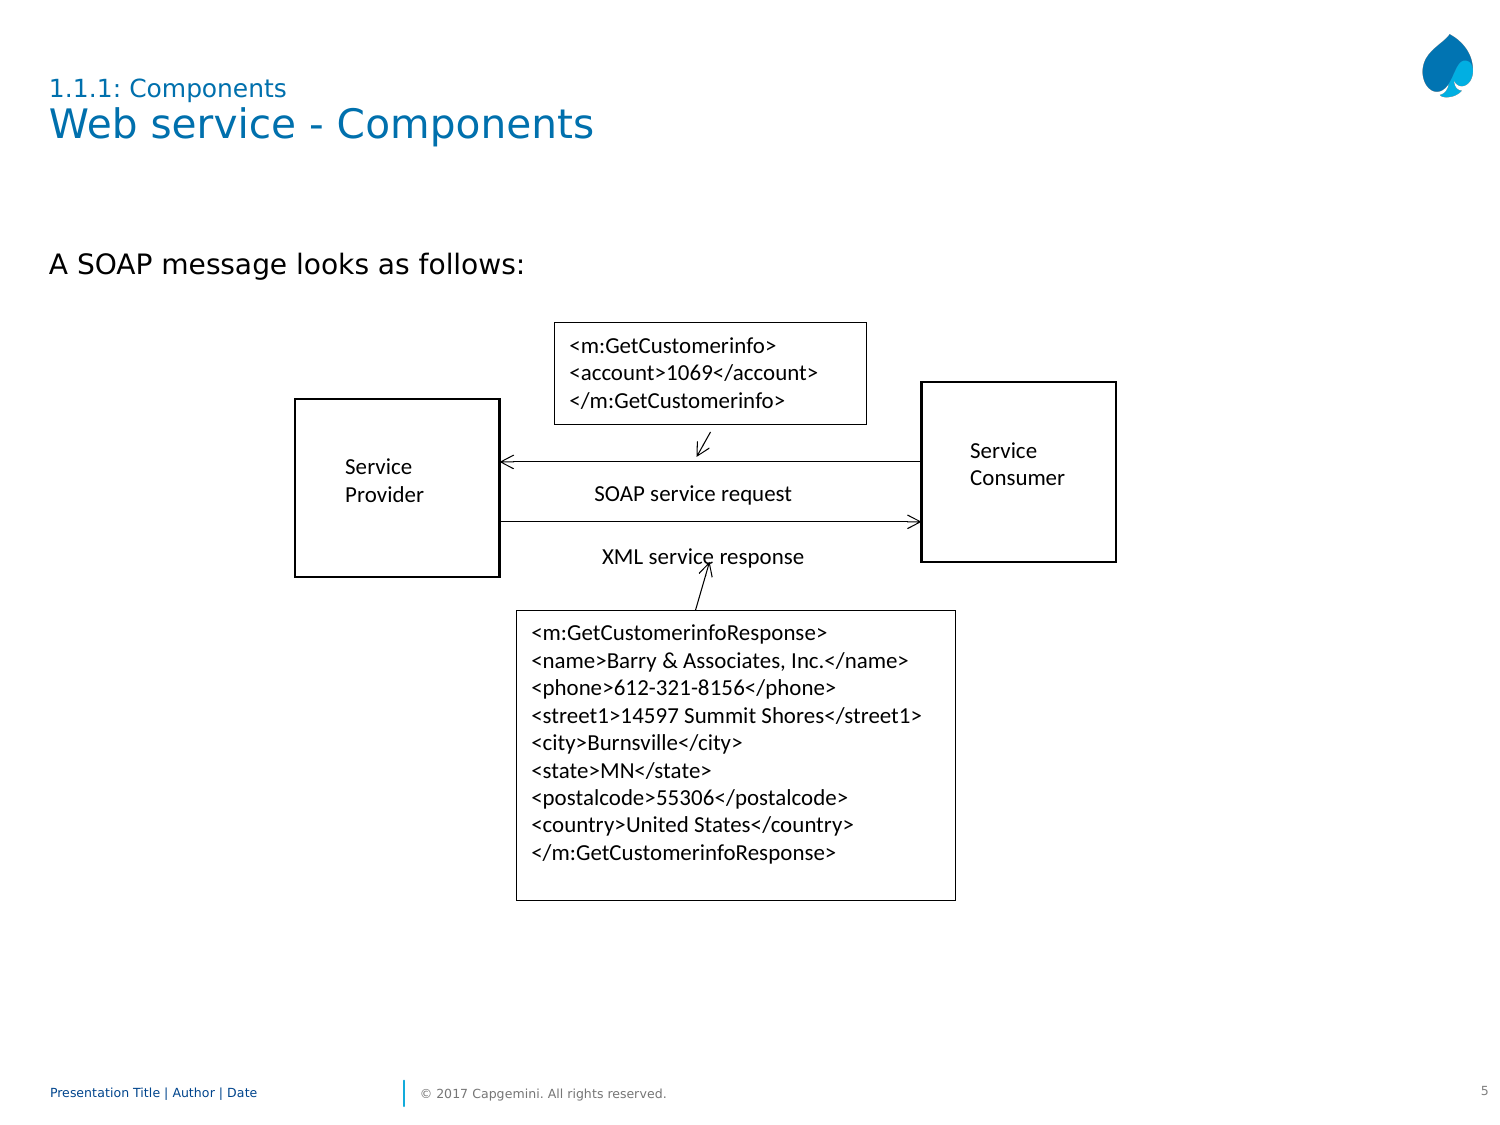

1.1.1: Components
Web service - Components

A SOAP message looks as follows:

<m:GetCustomerinfo>
<account>1069</account>
</m:GetCustomerinfo>

Service Consumer
Service Provider
SOAP service request
XML service response
<m:GetCustomerinfoResponse>
<name>Barry & Associates, Inc.</name>
<phone>612-321-8156</phone>
<street1>14597 Summit Shores</street1>
<city>Burnsville</city>
<state>MN</state>
<postalcode>55306</postalcode>
<country>United States</country>
</m:GetCustomerinfoResponse>